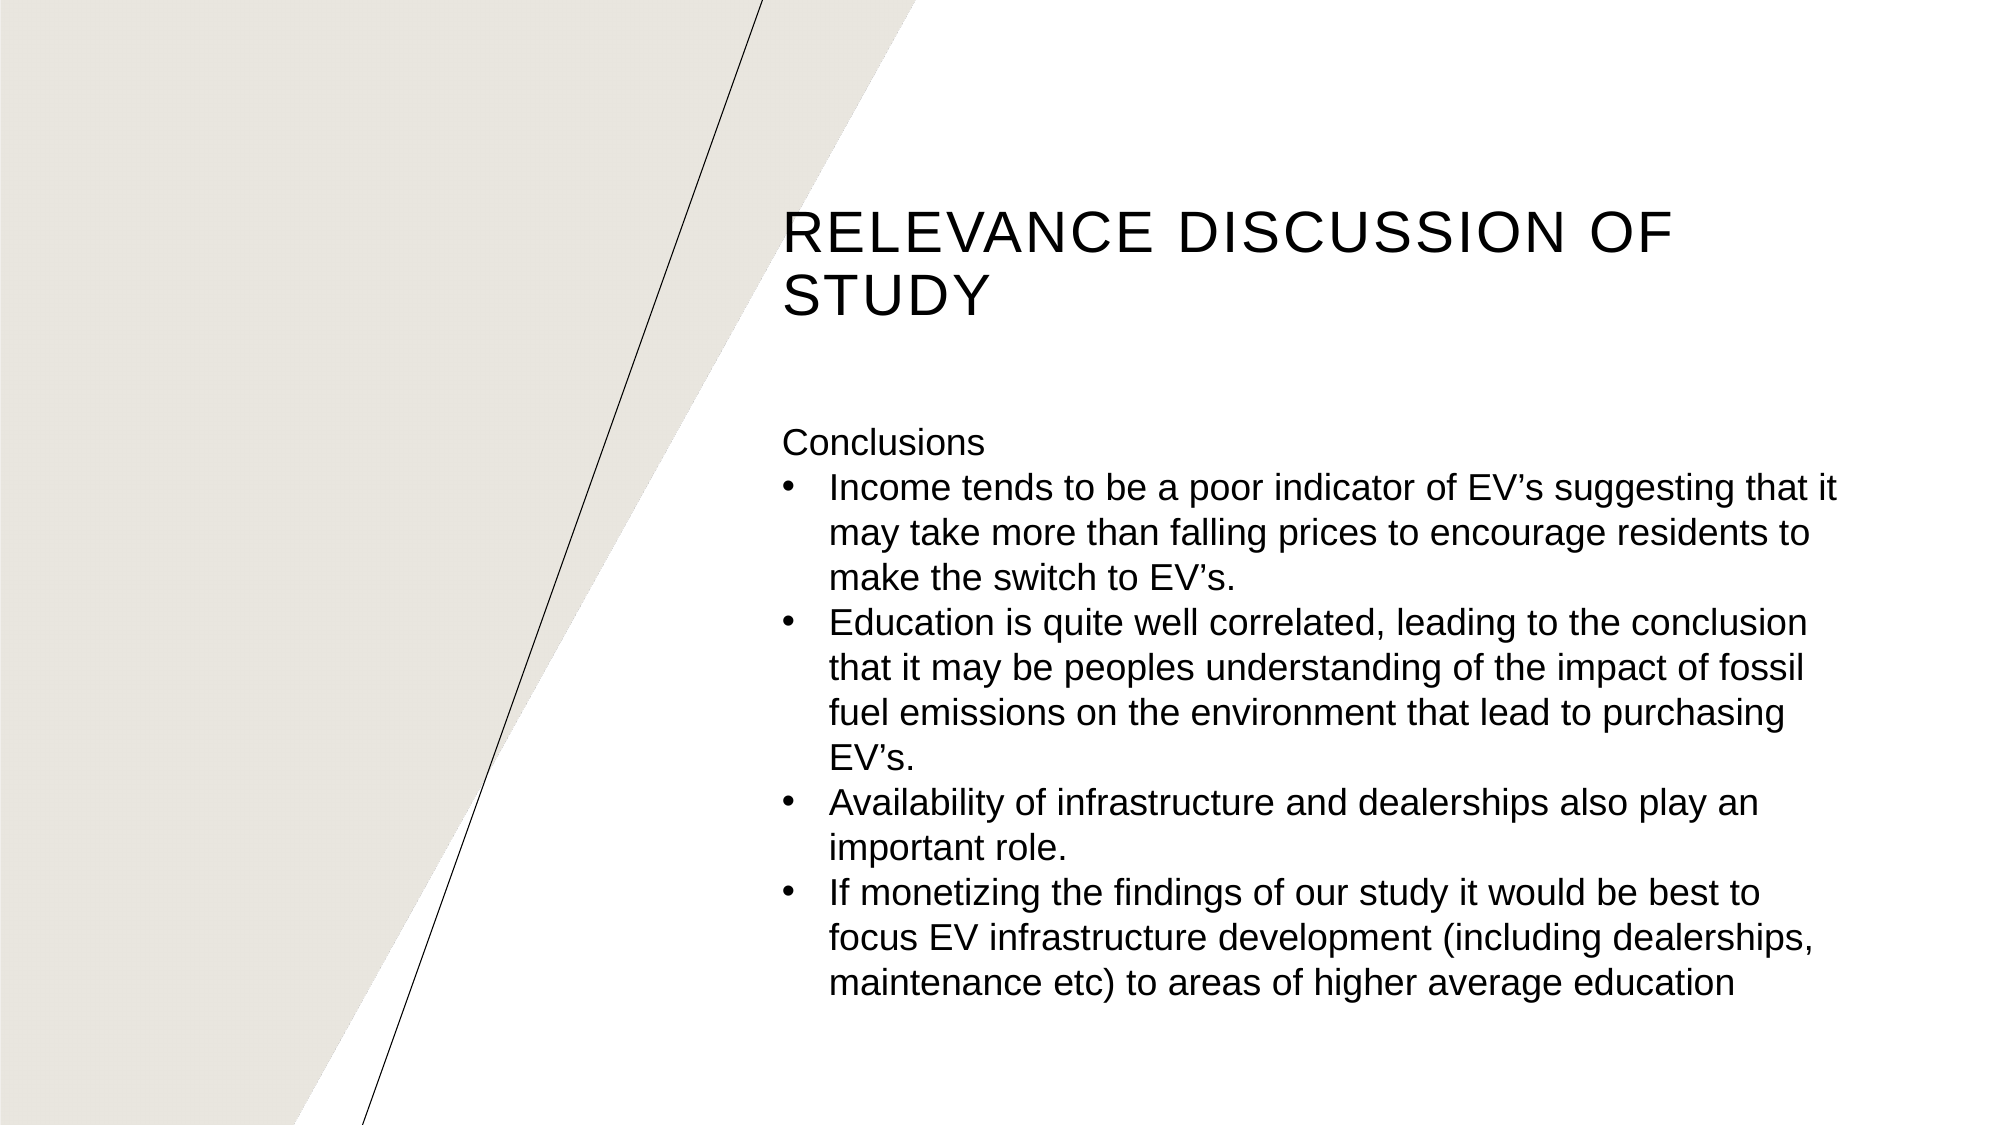

# Relevance Discussion of study
Conclusions
Income tends to be a poor indicator of EV’s suggesting that it may take more than falling prices to encourage residents to make the switch to EV’s.
Education is quite well correlated, leading to the conclusion that it may be peoples understanding of the impact of fossil fuel emissions on the environment that lead to purchasing EV’s.
Availability of infrastructure and dealerships also play an important role.
If monetizing the findings of our study it would be best to focus EV infrastructure development (including dealerships, maintenance etc) to areas of higher average education